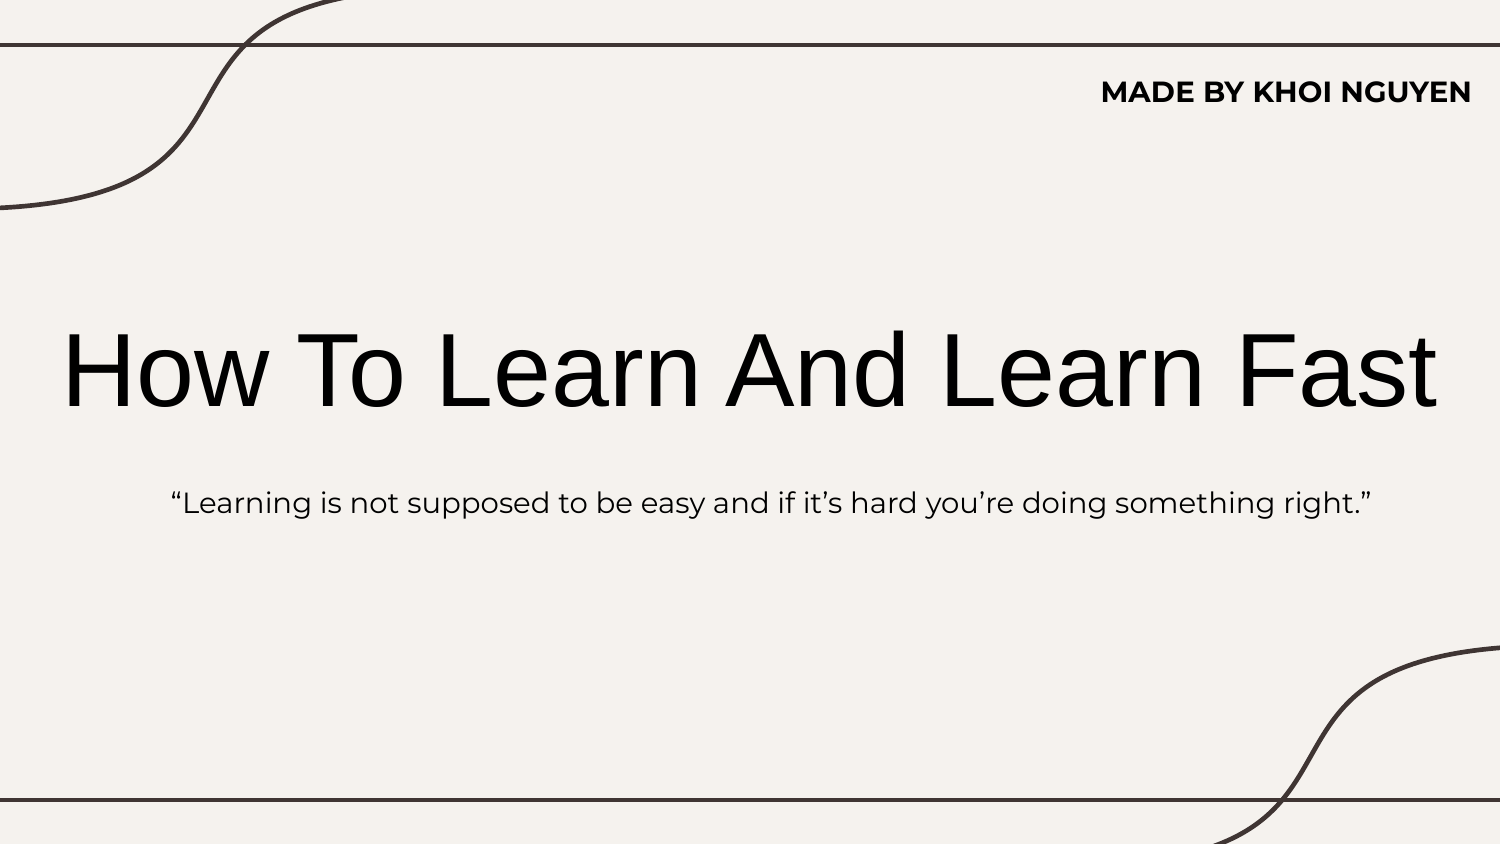

MADE BY KHOI NGUYEN
# How To Learn And Learn Fast
“Learning is not supposed to be easy and if it’s hard you’re doing something right.”